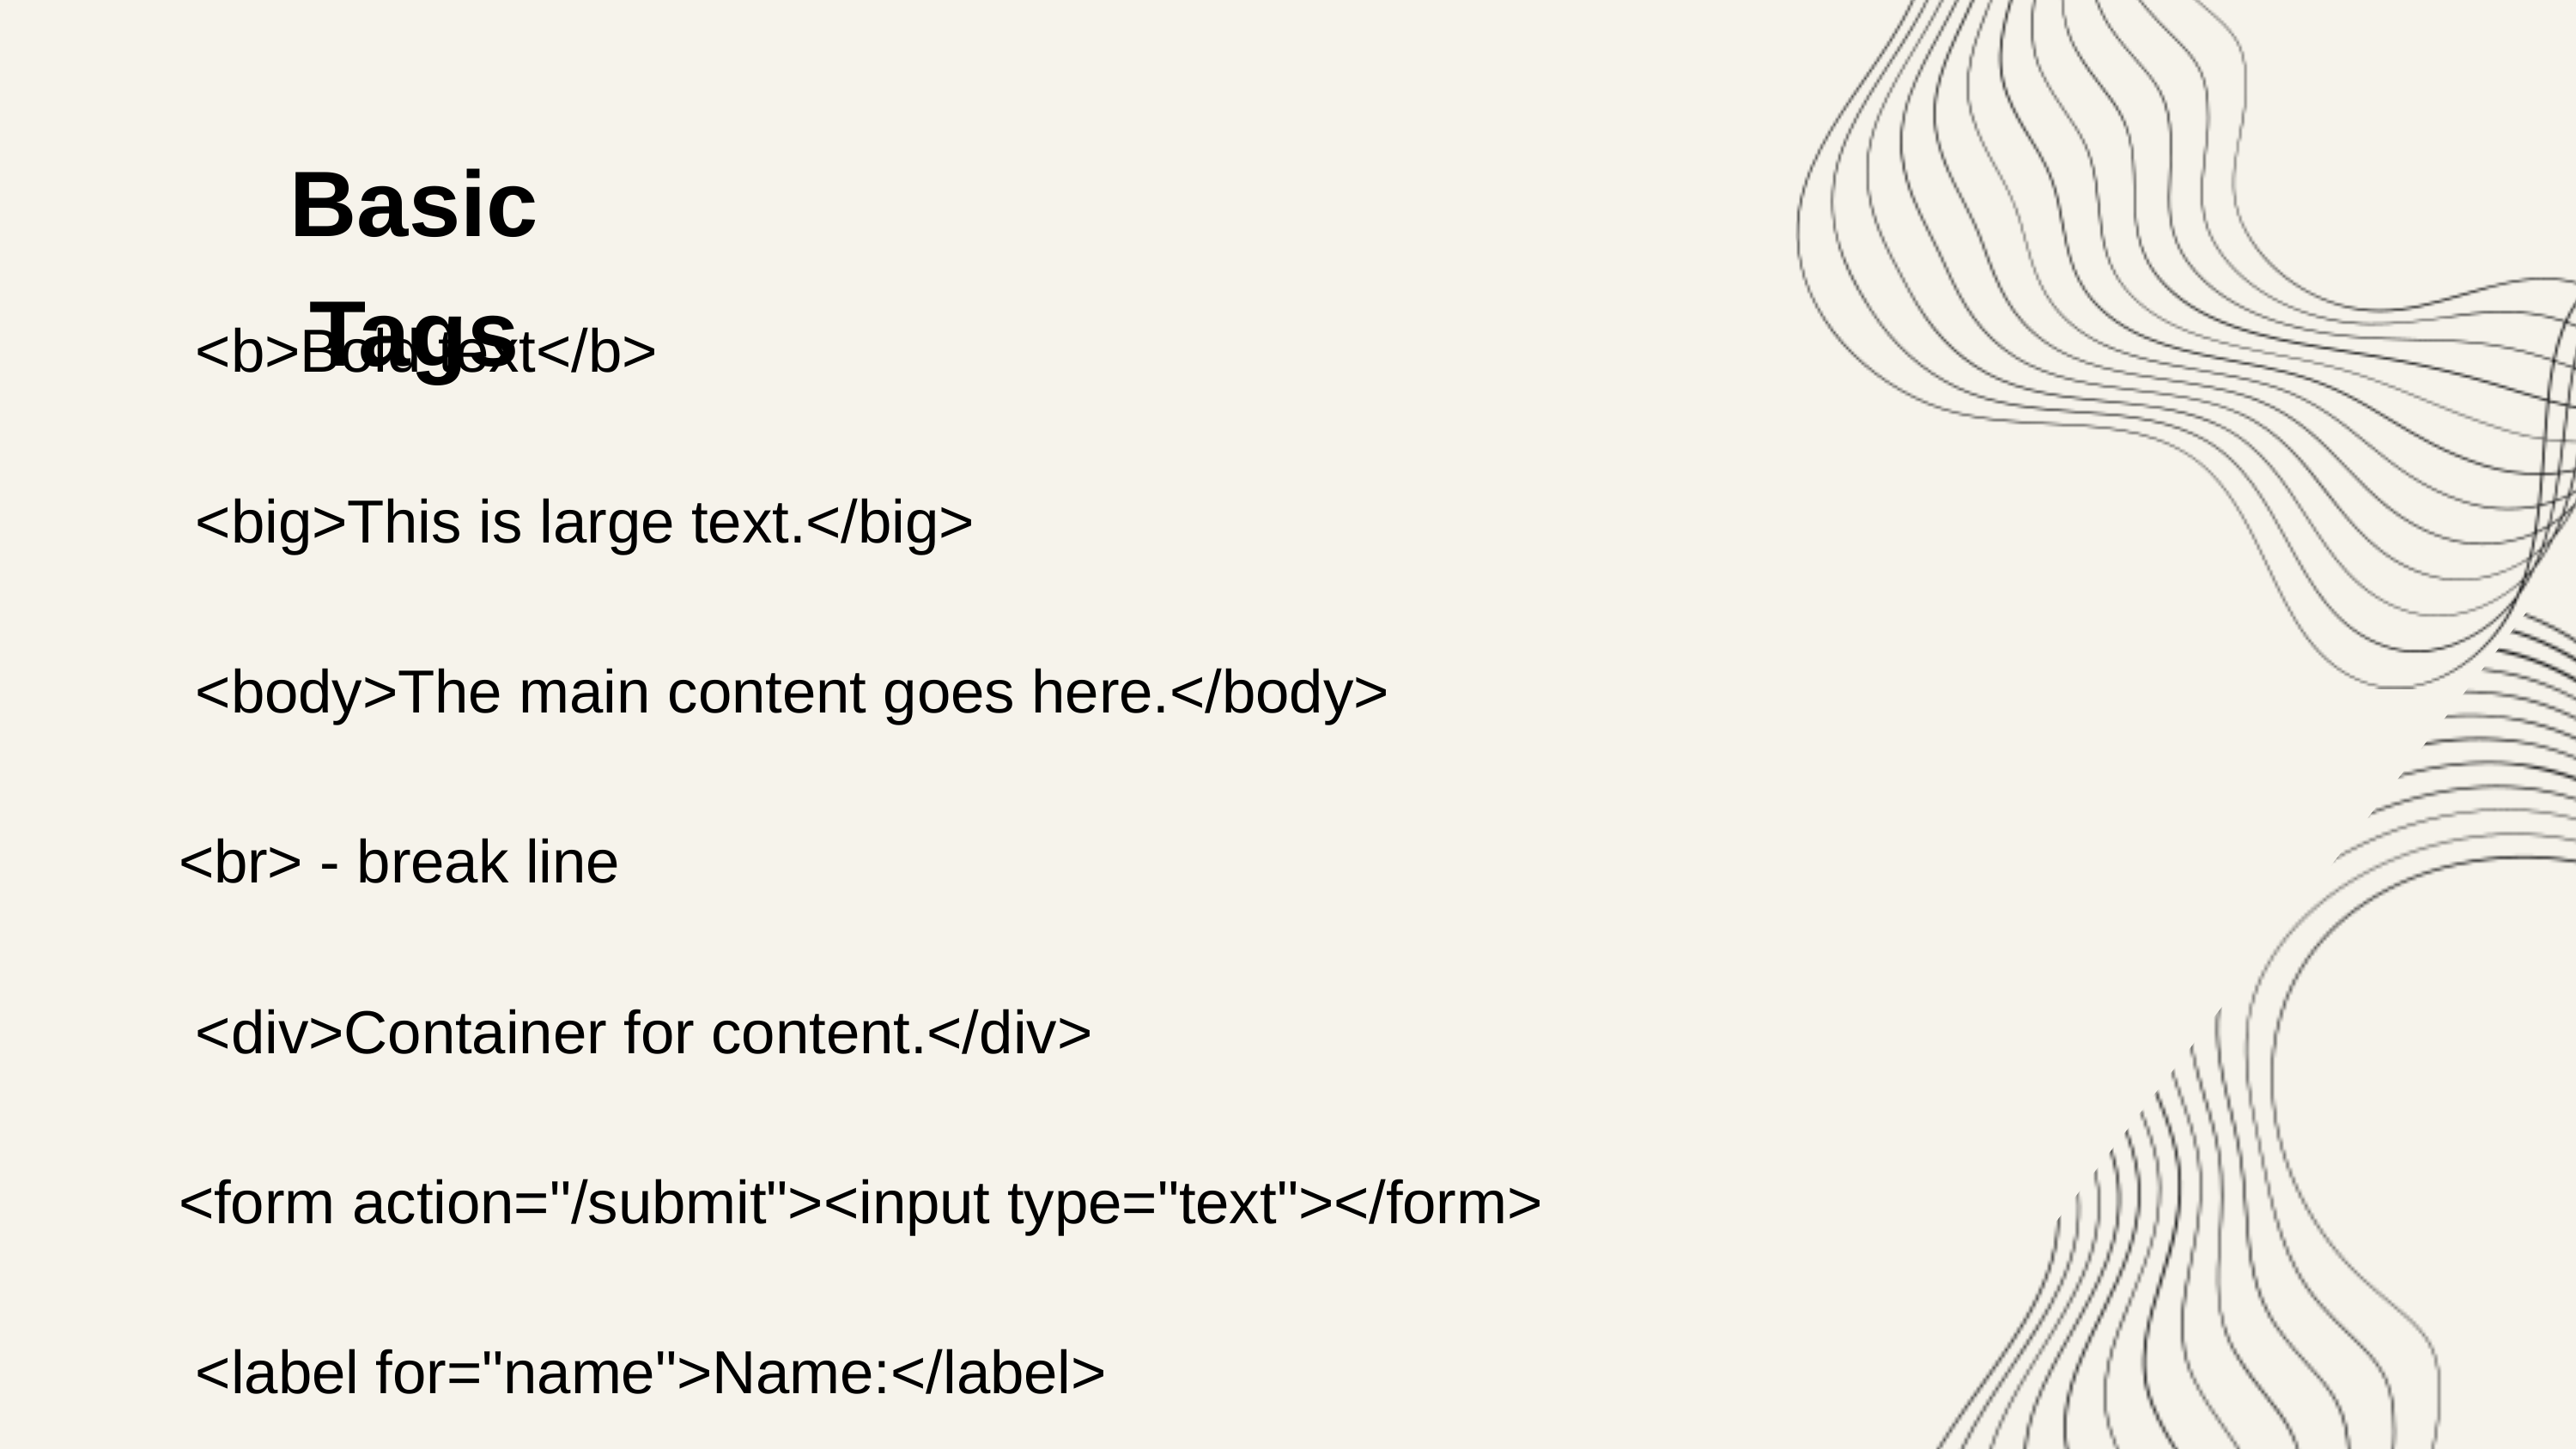

Basic Tags
 <b>Bold text</b>

 <big>This is large text.</big>

 <body>The main content goes here.</body>

<br> - break line

 <div>Container for content.</div>

<form action="/submit"><input type="text"></form>

 <label for="name">Name:</label>